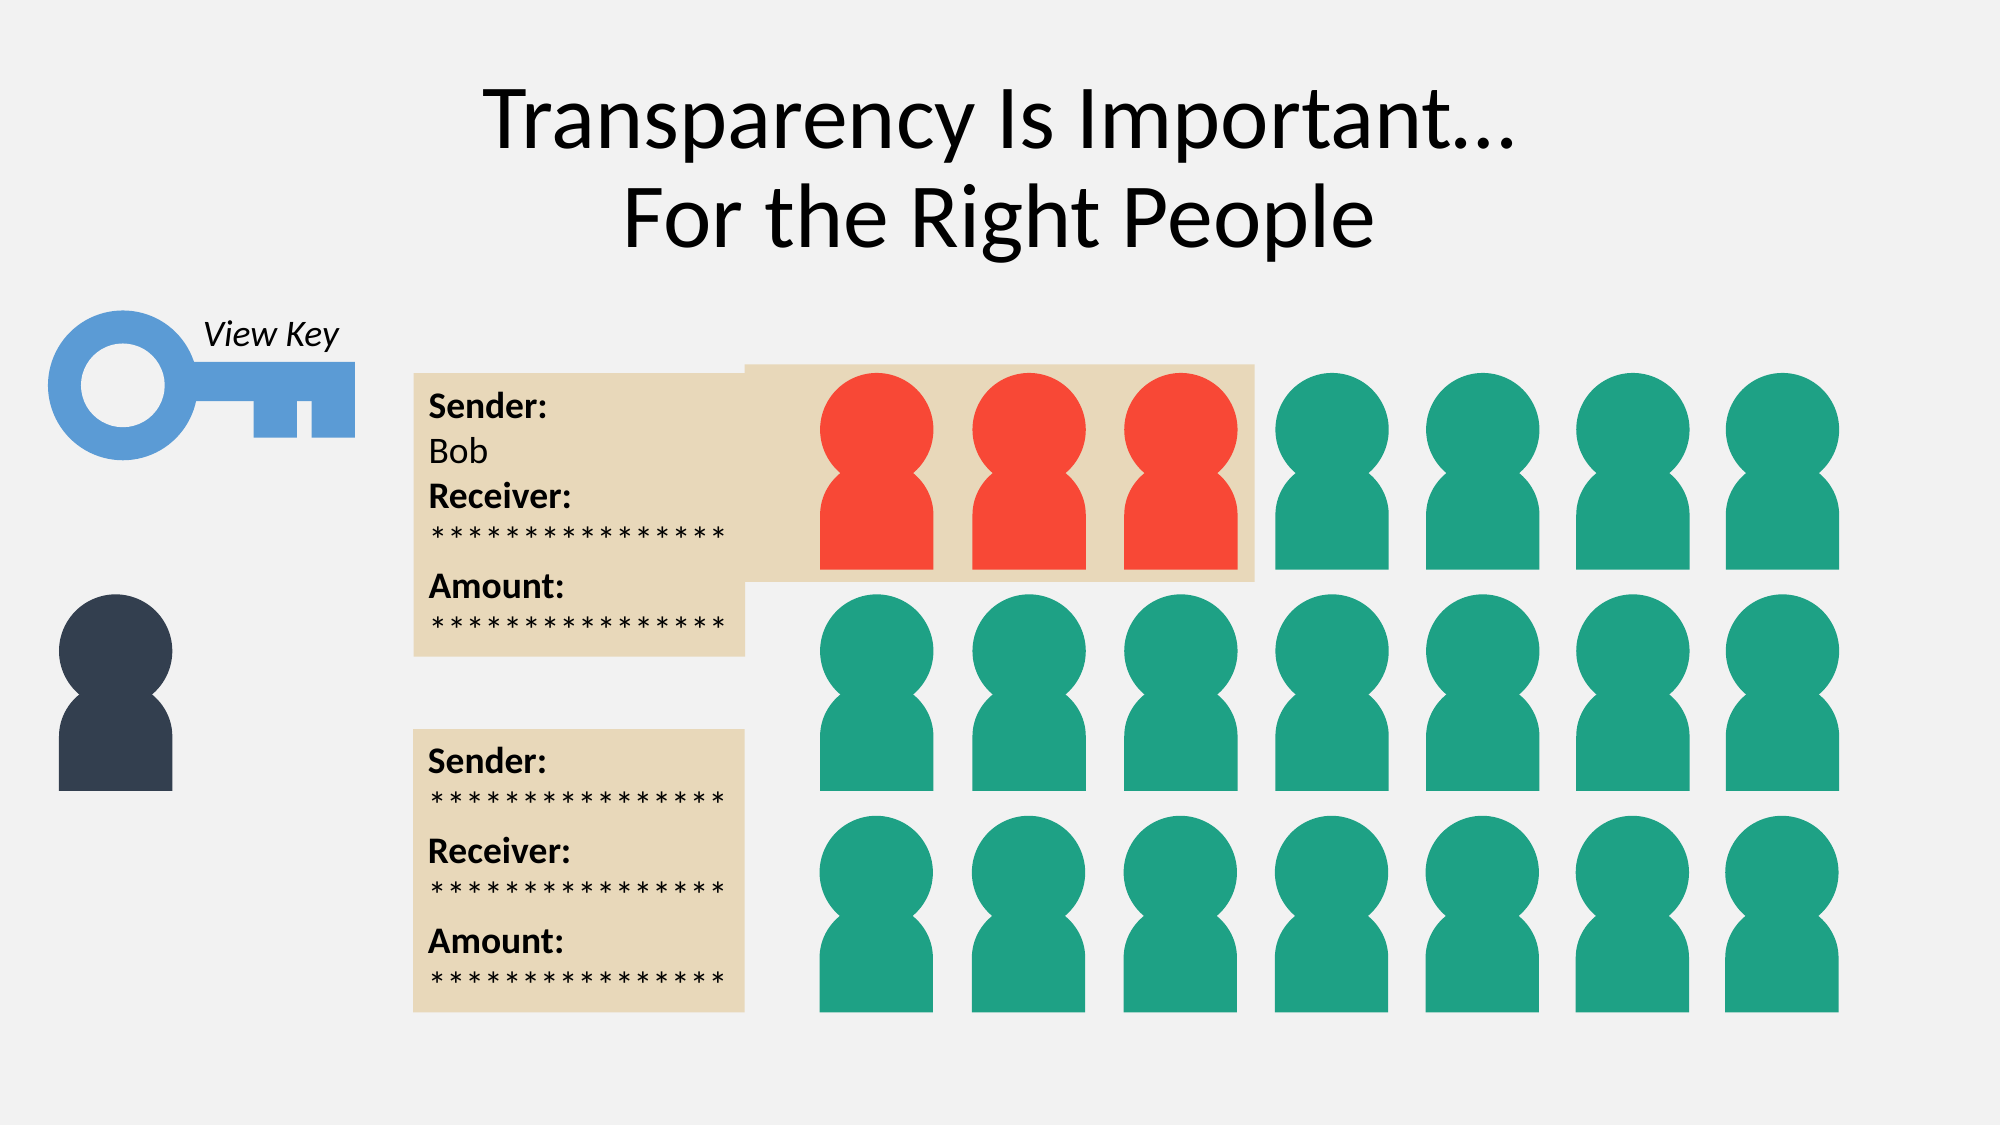

# Transparency Is Important… For the Right People
View Key

Sender:
Bob
Receiver:
****************
Amount:
****************

Sender:
****************
Receiver:
****************
Amount:
****************